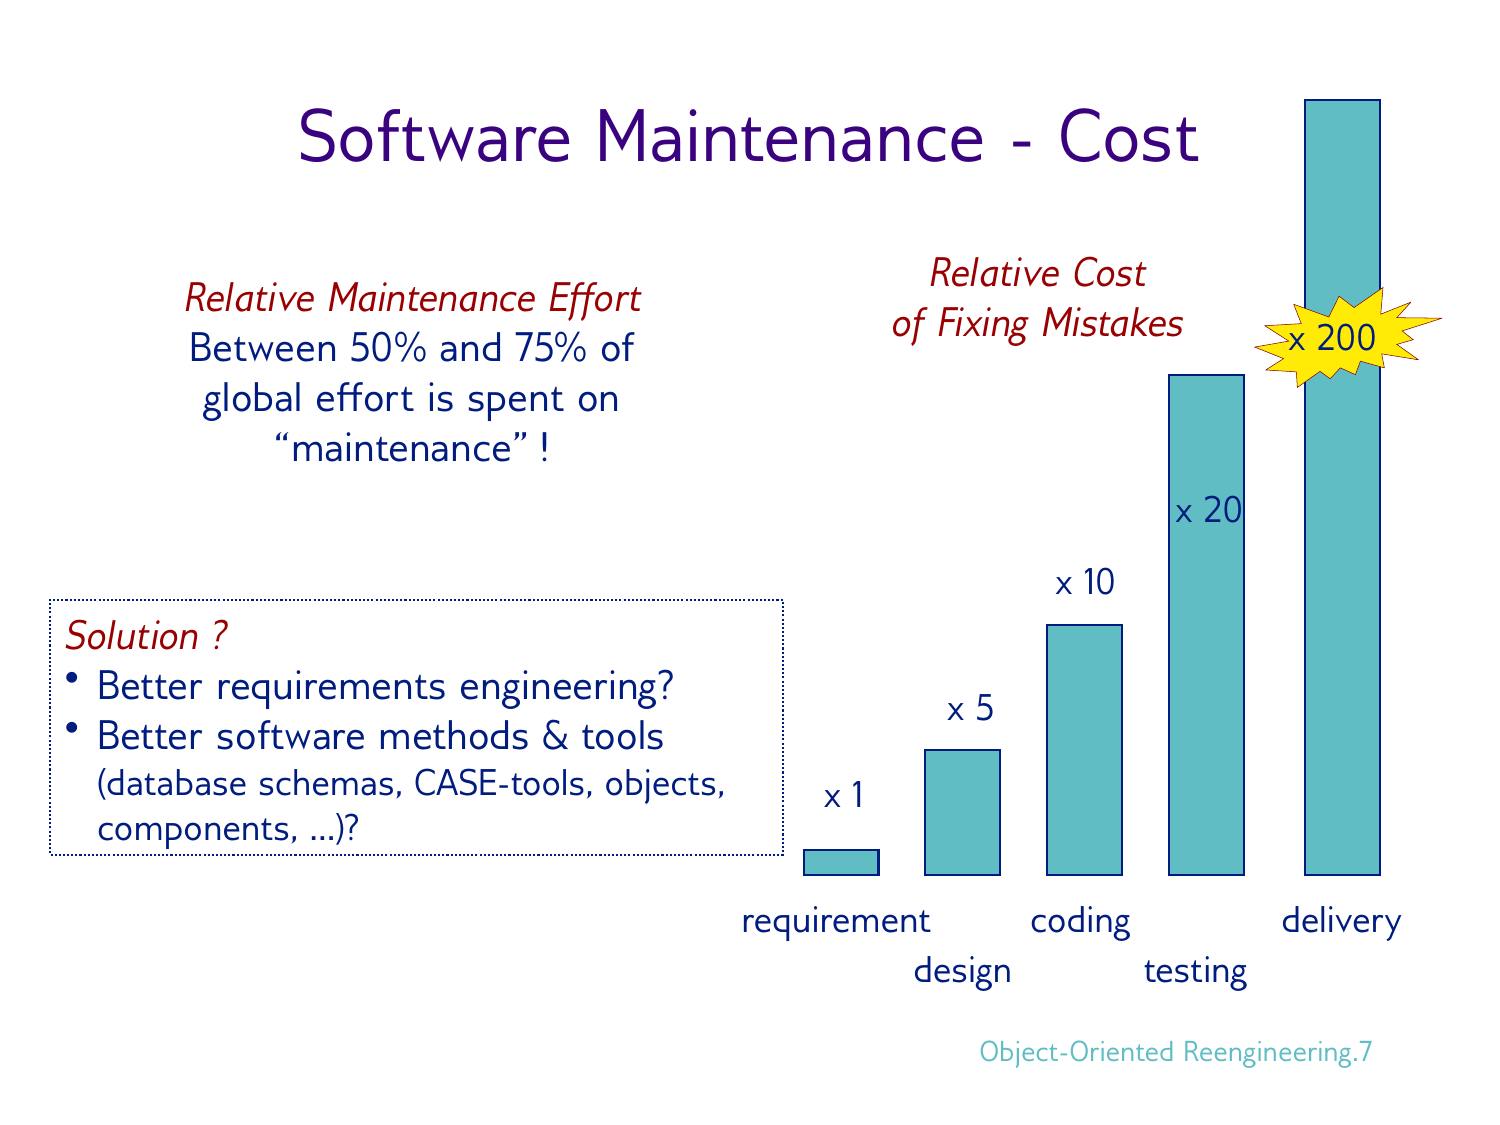

# Software Maintenance - Cost

Relative Cost
of Fixing Mistakes
Relative Maintenance Effort
Between 50% and 75% of global effort is spent on “maintenance” !

x 200

x 20
x 10
Solution ?
Better requirements engineering?
Better software methods & tools
(database schemas, CASE-tools, objects, components, …)?

x 5

x 1

requirement
coding
delivery
design
testing
Object-Oriented Reengineering.7